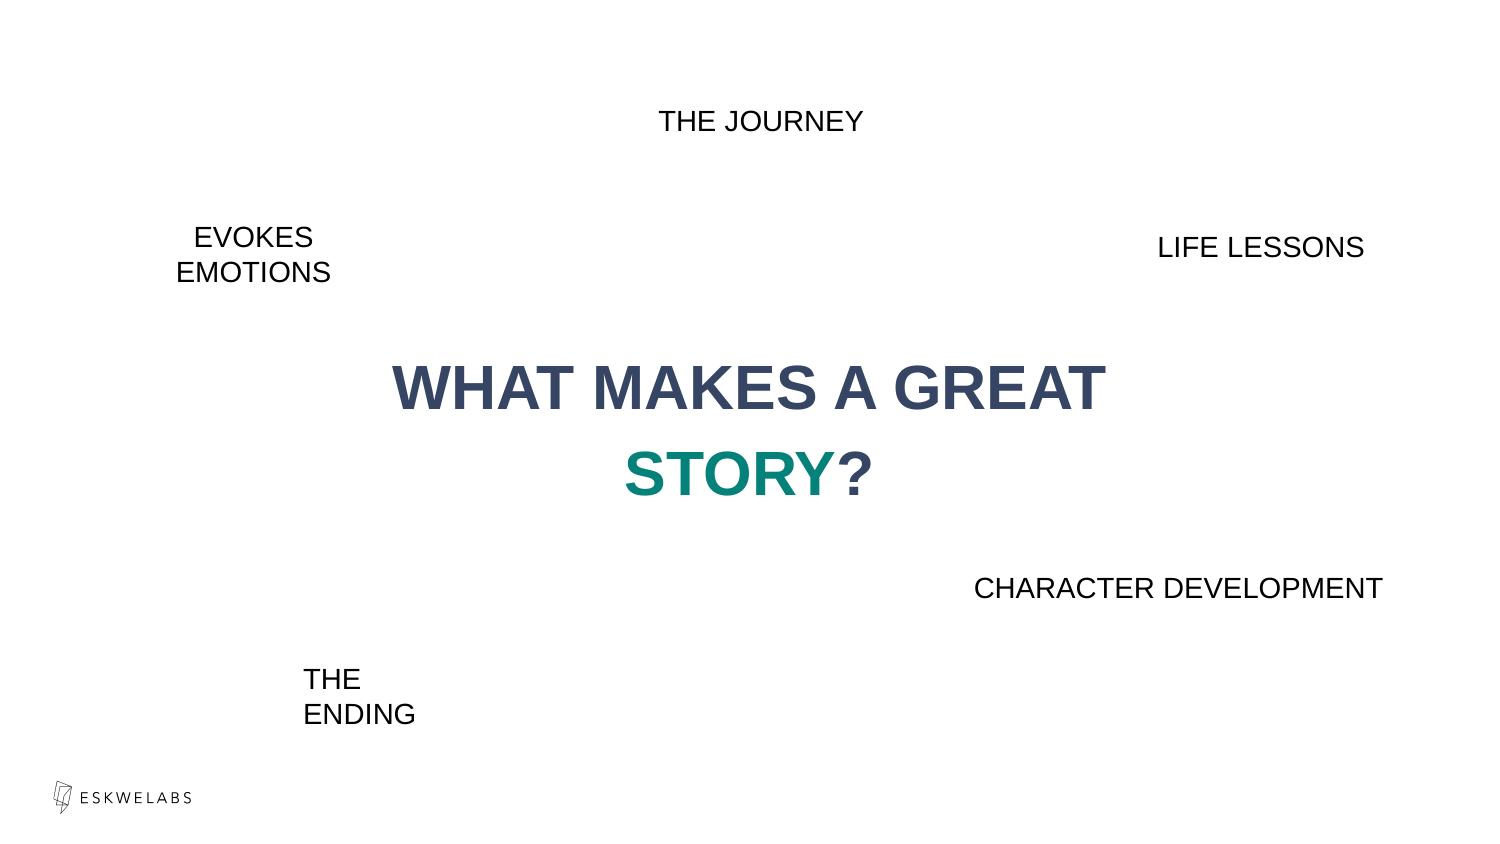

THE JOURNEY
EVOKES EMOTIONS
LIFE LESSONS
WHAT MAKES A GREAT STORY?
CHARACTER DEVELOPMENT
THE ENDING